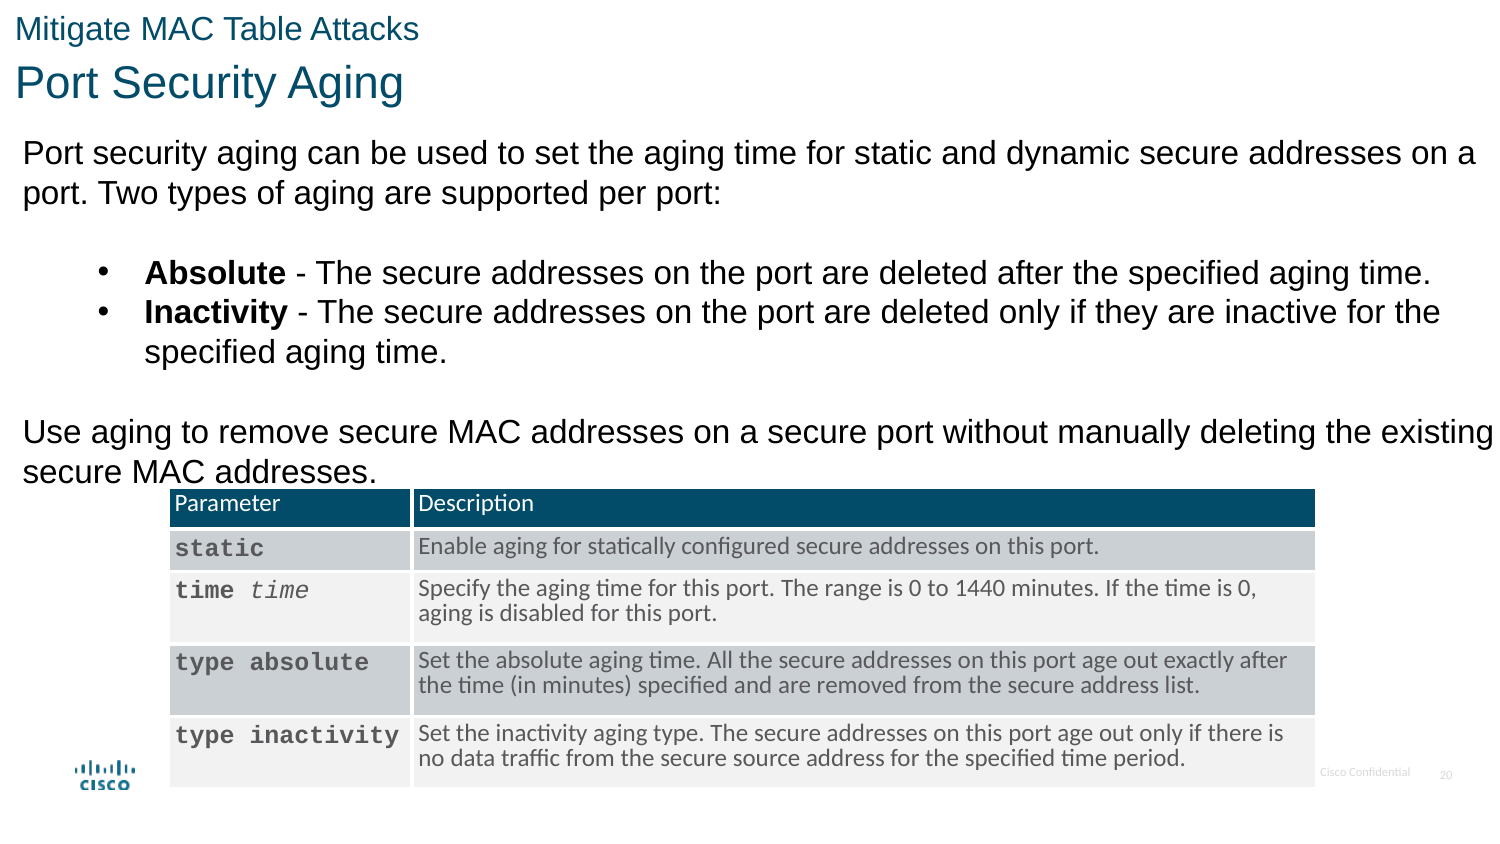

Mitigate MAC Table Attacks
Port Security Aging
Port security aging can be used to set the aging time for static and dynamic secure addresses on a port. Two types of aging are supported per port:

Absolute - The secure addresses on the port are deleted after the specified aging time.
Inactivity - The secure addresses on the port are deleted only if they are inactive for the specified aging time.

Use aging to remove secure MAC addresses on a secure port without manually deleting the existing secure MAC addresses.
| Parameter | Description |
| --- | --- |
| static | Enable aging for statically configured secure addresses on this port. |
| time time | Specify the aging time for this port. The range is 0 to 1440 minutes. If the time is 0, aging is disabled for this port. |
| type absolute | Set the absolute aging time. All the secure addresses on this port age out exactly after the time (in minutes) specified and are removed from the secure address list. |
| type inactivity | Set the inactivity aging type. The secure addresses on this port age out only if there is no data traffic from the secure source address for the specified time period. |
20